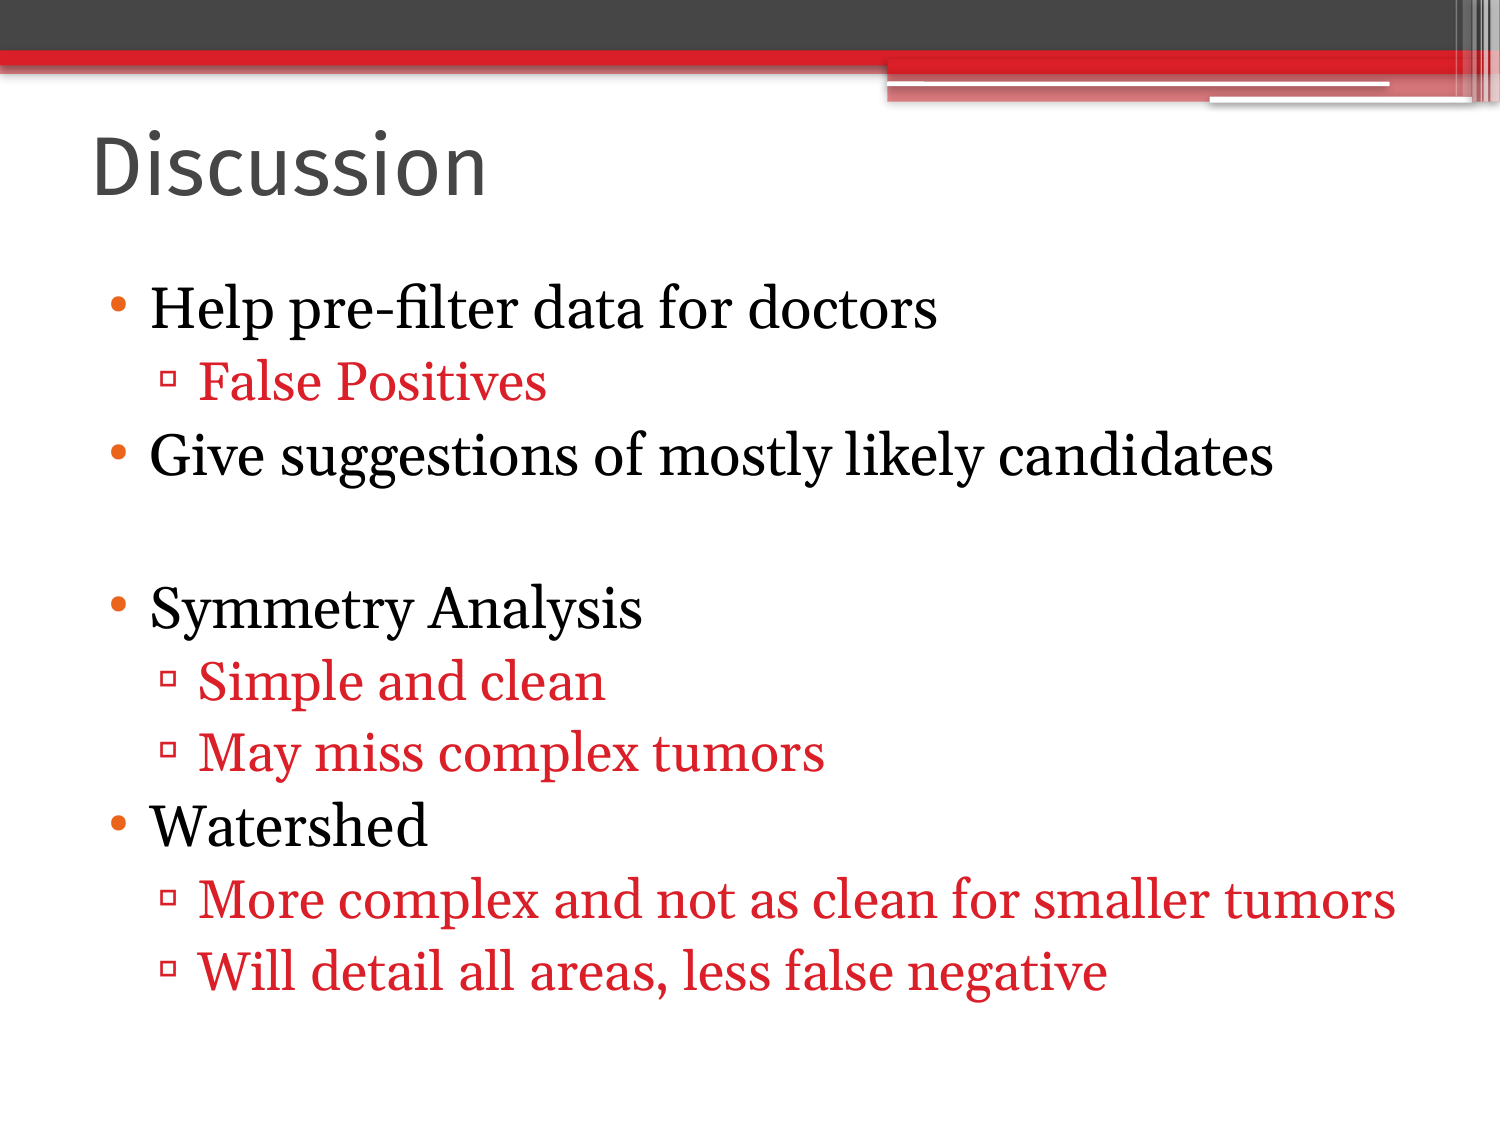

# Discussion
Help pre-filter data for doctors
False Positives
Give suggestions of mostly likely candidates

Symmetry Analysis
Simple and clean
May miss complex tumors
Watershed
More complex and not as clean for smaller tumors
Will detail all areas, less false negative